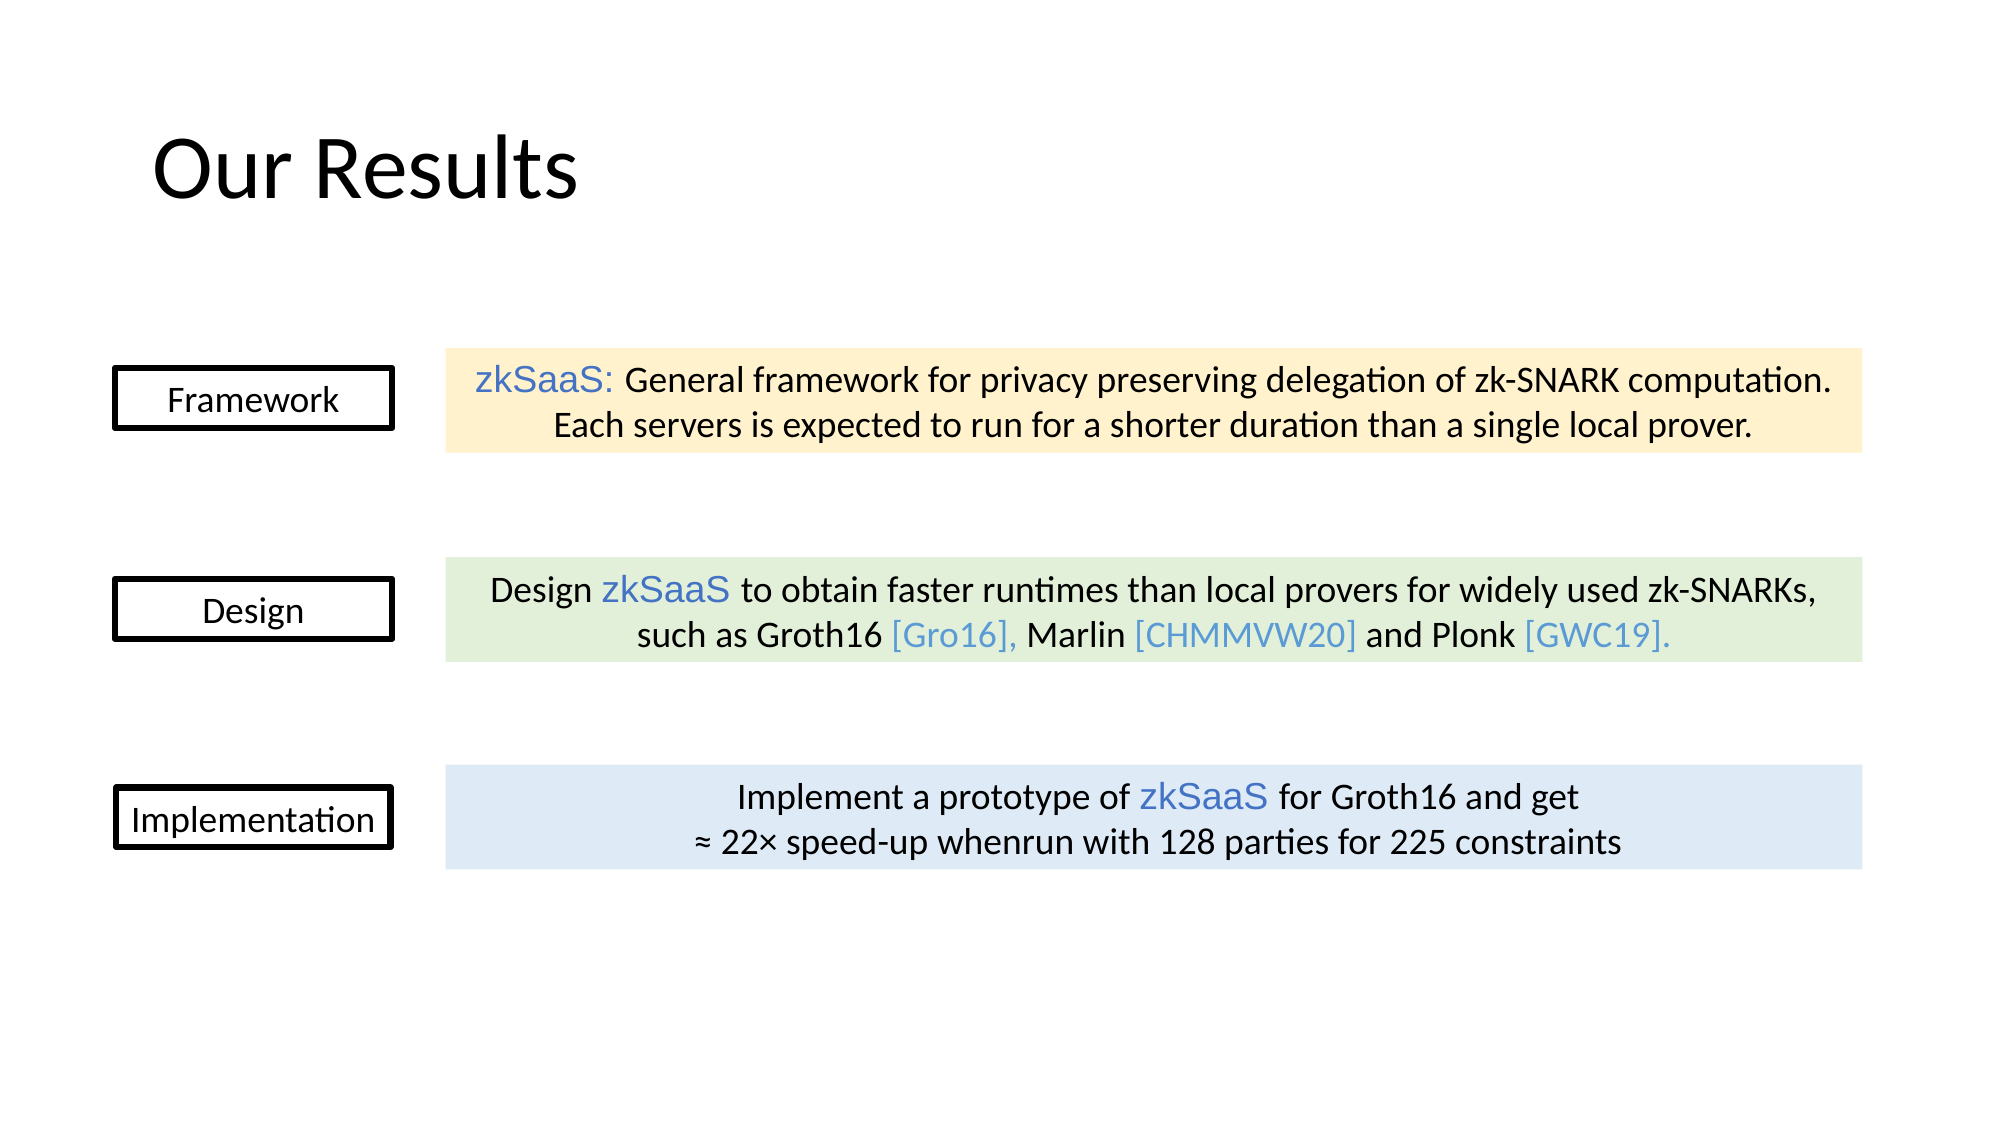

# Our Results
zkSaaS: General framework for privacy preserving delegation of zk-SNARK computation. Each servers is expected to run for a shorter duration than a single local prover.
Framework
Design zkSaaS to obtain faster runtimes than local provers for widely used zk-SNARKs, such as Groth16 [Gro16], Marlin [CHMMVW20] and Plonk [GWC19].
Design
 Implement a prototype of zkSaaS for Groth16 and get
 ≈ 22× speed-up whenrun with 128 parties for 225 constraints
Implementation